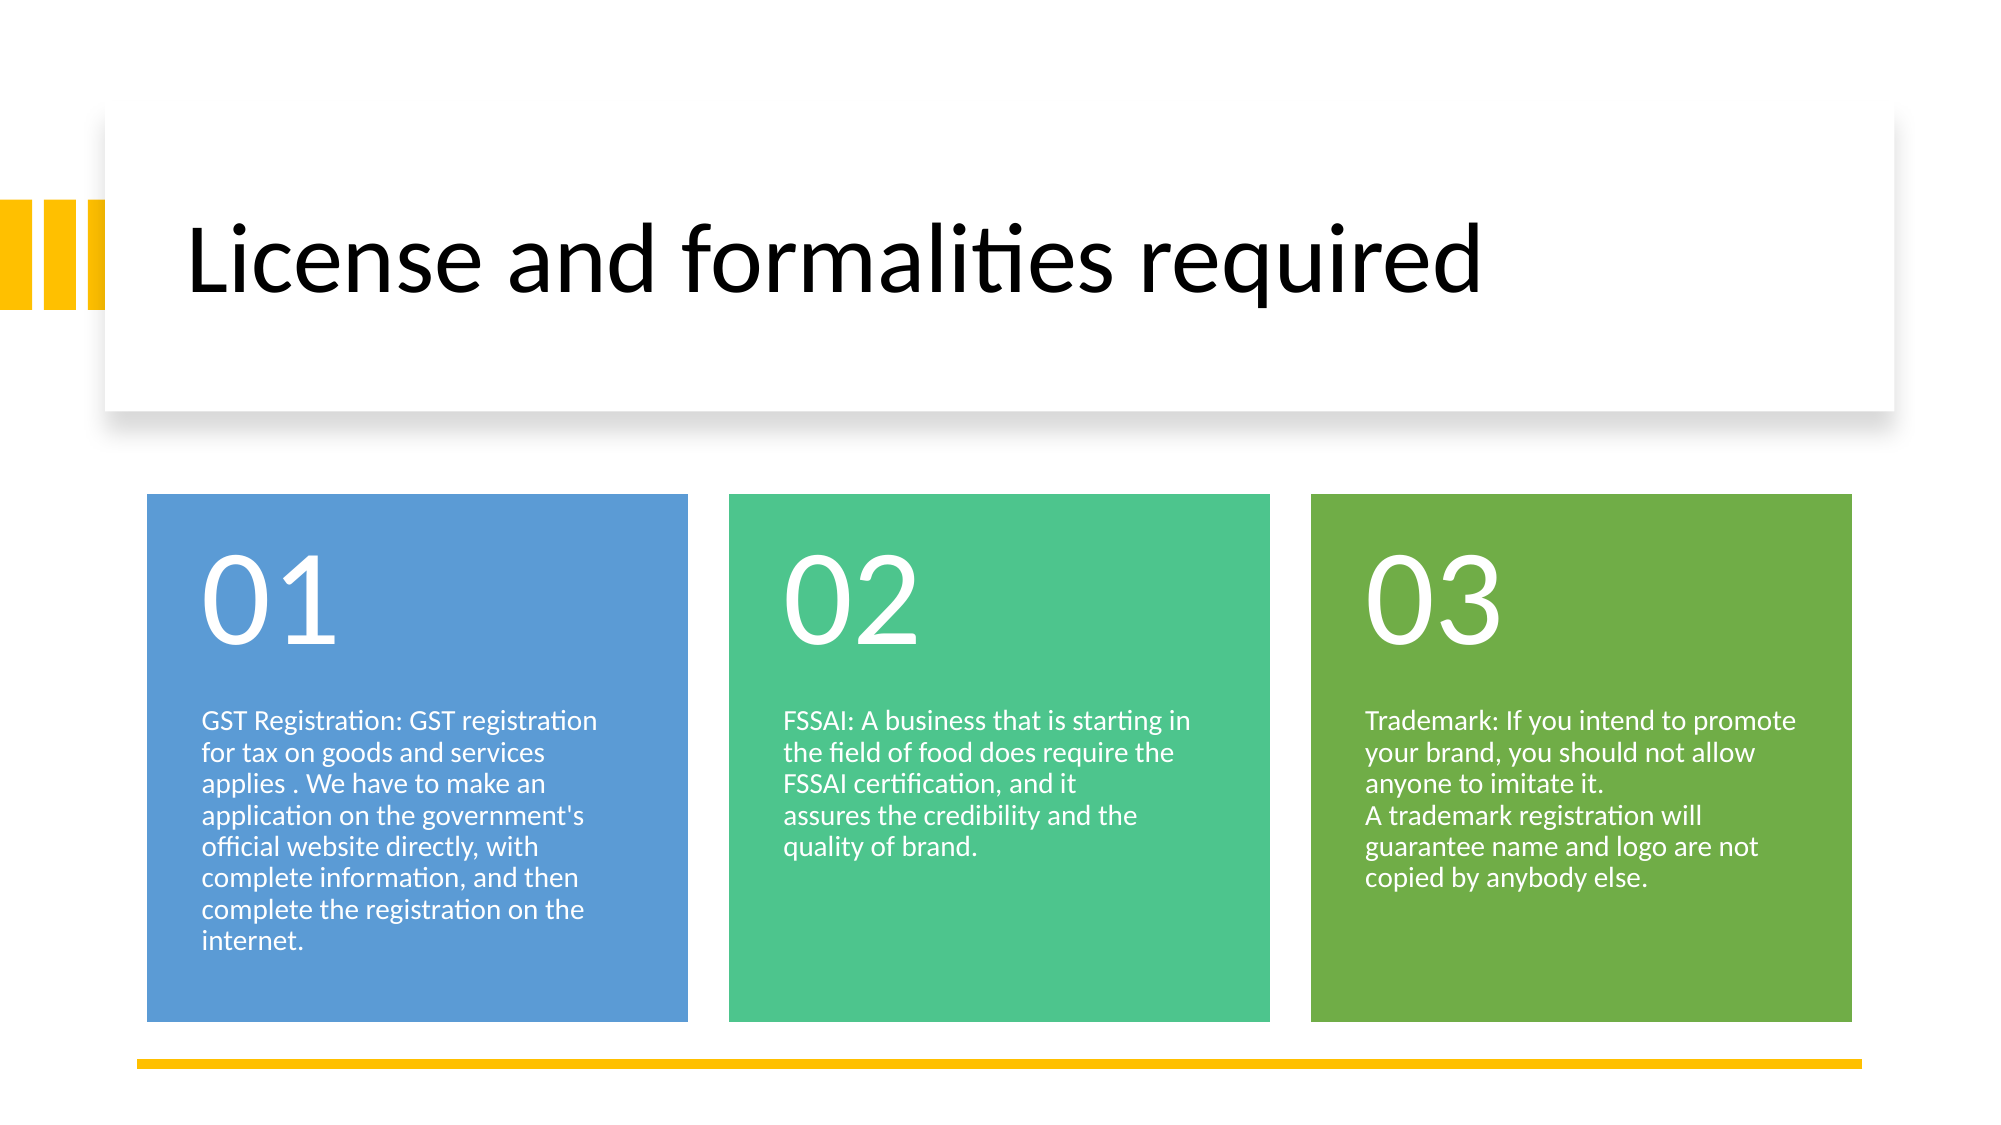

# License and formalities required

GST Registration: GST registration for tax on goods and services applies . We have to make an
application on the government's official website directly, with complete information, and then
complete the registration on the internet.
01
FSSAI: A business that is starting in the field of food does require the FSSAI certification, and it
assures the credibility and the quality of brand.
02
Trademark: If you intend to promote your brand, you should not allow anyone to imitate it.
A trademark registration will guarantee name and logo are not copied by anybody else.
03